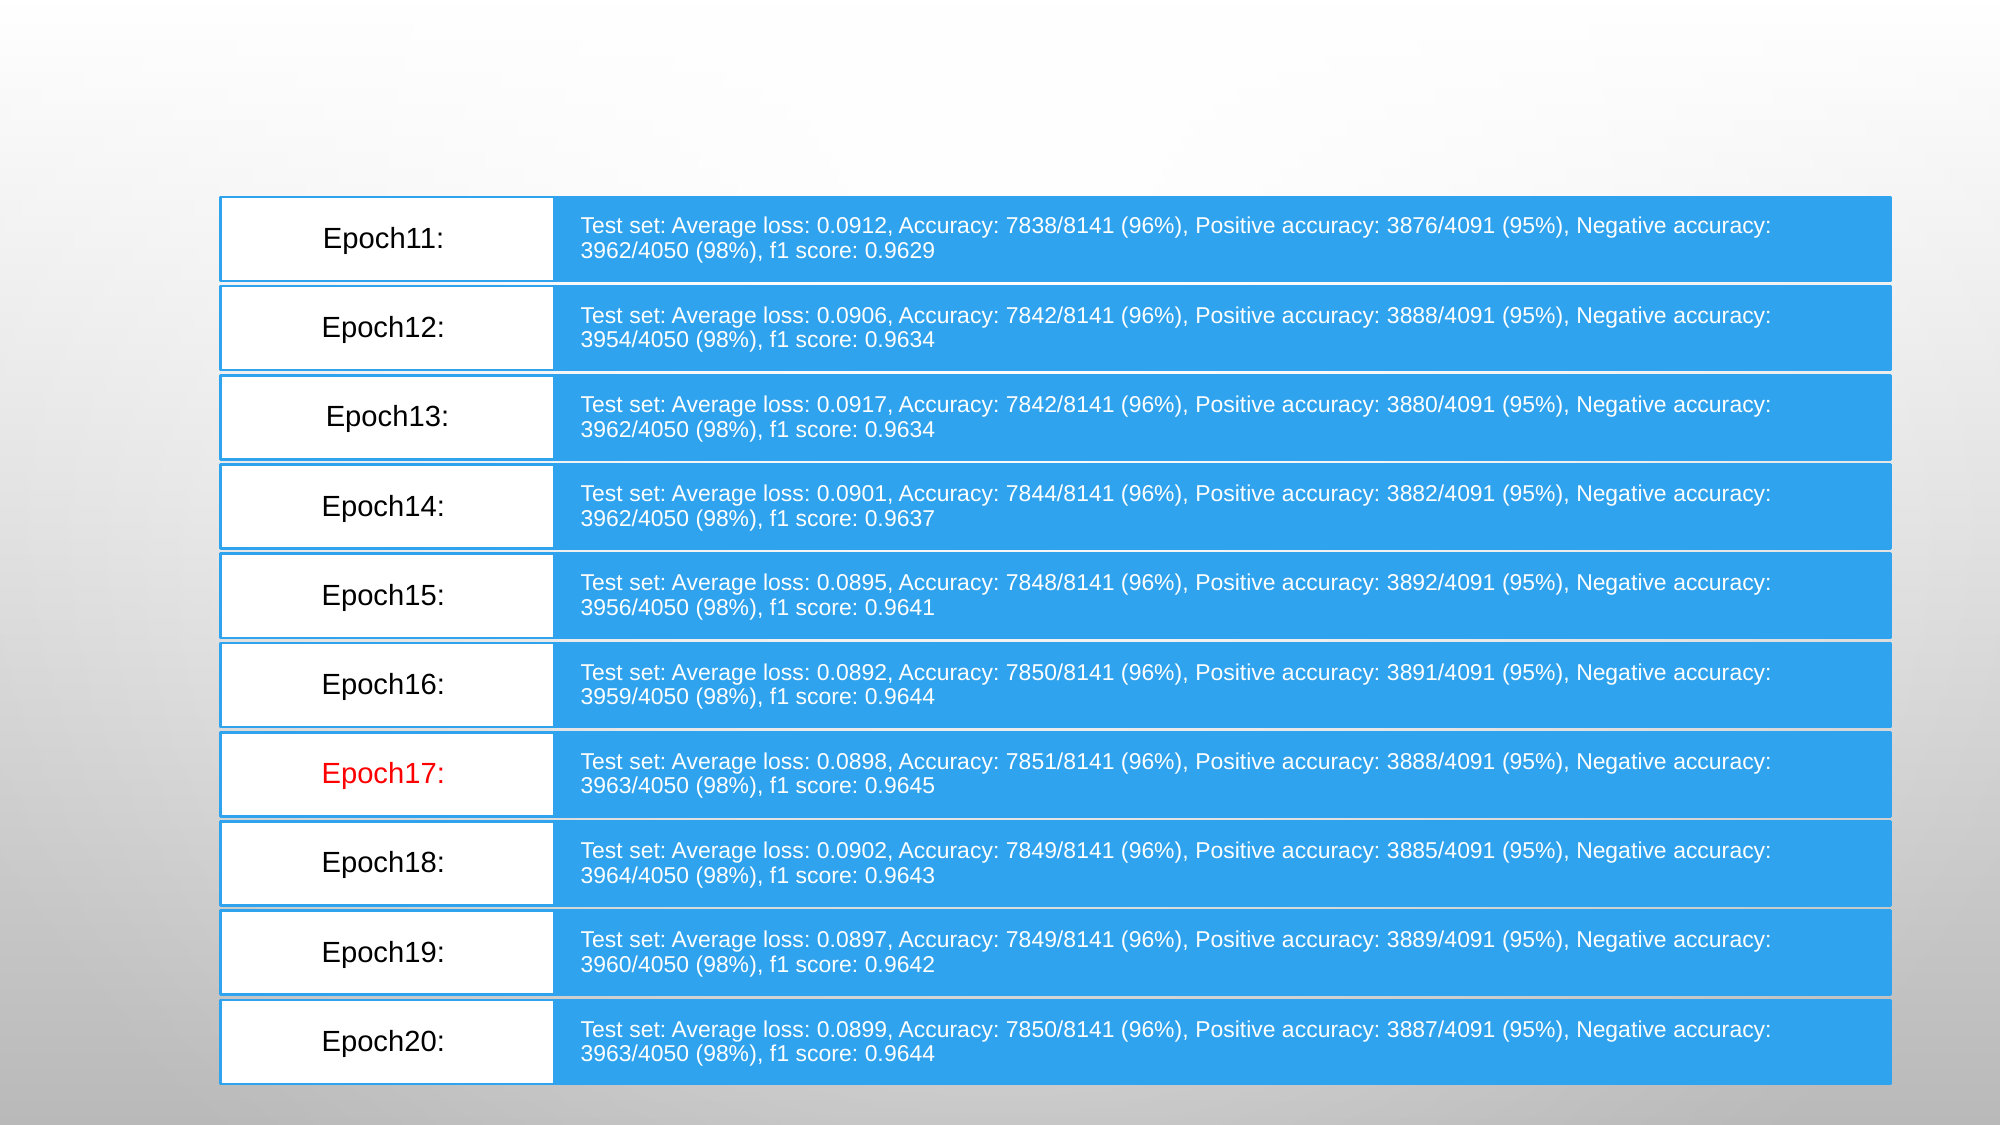

#
Test set: Average loss: 0.0912, Accuracy: 7838/8141 (96%), Positive accuracy: 3876/4091 (95%), Negative accuracy: 3962/4050 (98%), f1 score: 0.9629
Epoch11:
Test set: Average loss: 0.0906, Accuracy: 7842/8141 (96%), Positive accuracy: 3888/4091 (95%), Negative accuracy: 3954/4050 (98%), f1 score: 0.9634
Epoch12:
Test set: Average loss: 0.0917, Accuracy: 7842/8141 (96%), Positive accuracy: 3880/4091 (95%), Negative accuracy: 3962/4050 (98%), f1 score: 0.9634
Epoch13:
Test set: Average loss: 0.0901, Accuracy: 7844/8141 (96%), Positive accuracy: 3882/4091 (95%), Negative accuracy: 3962/4050 (98%), f1 score: 0.9637
Epoch14:
Test set: Average loss: 0.0895, Accuracy: 7848/8141 (96%), Positive accuracy: 3892/4091 (95%), Negative accuracy: 3956/4050 (98%), f1 score: 0.9641
Epoch15:
Test set: Average loss: 0.0892, Accuracy: 7850/8141 (96%), Positive accuracy: 3891/4091 (95%), Negative accuracy: 3959/4050 (98%), f1 score: 0.9644
Epoch16:
Test set: Average loss: 0.0898, Accuracy: 7851/8141 (96%), Positive accuracy: 3888/4091 (95%), Negative accuracy: 3963/4050 (98%), f1 score: 0.9645
Epoch17:
Test set: Average loss: 0.0902, Accuracy: 7849/8141 (96%), Positive accuracy: 3885/4091 (95%), Negative accuracy: 3964/4050 (98%), f1 score: 0.9643
Epoch18:
Test set: Average loss: 0.0897, Accuracy: 7849/8141 (96%), Positive accuracy: 3889/4091 (95%), Negative accuracy: 3960/4050 (98%), f1 score: 0.9642
Epoch19:
Test set: Average loss: 0.0899, Accuracy: 7850/8141 (96%), Positive accuracy: 3887/4091 (95%), Negative accuracy: 3963/4050 (98%), f1 score: 0.9644
Epoch20: